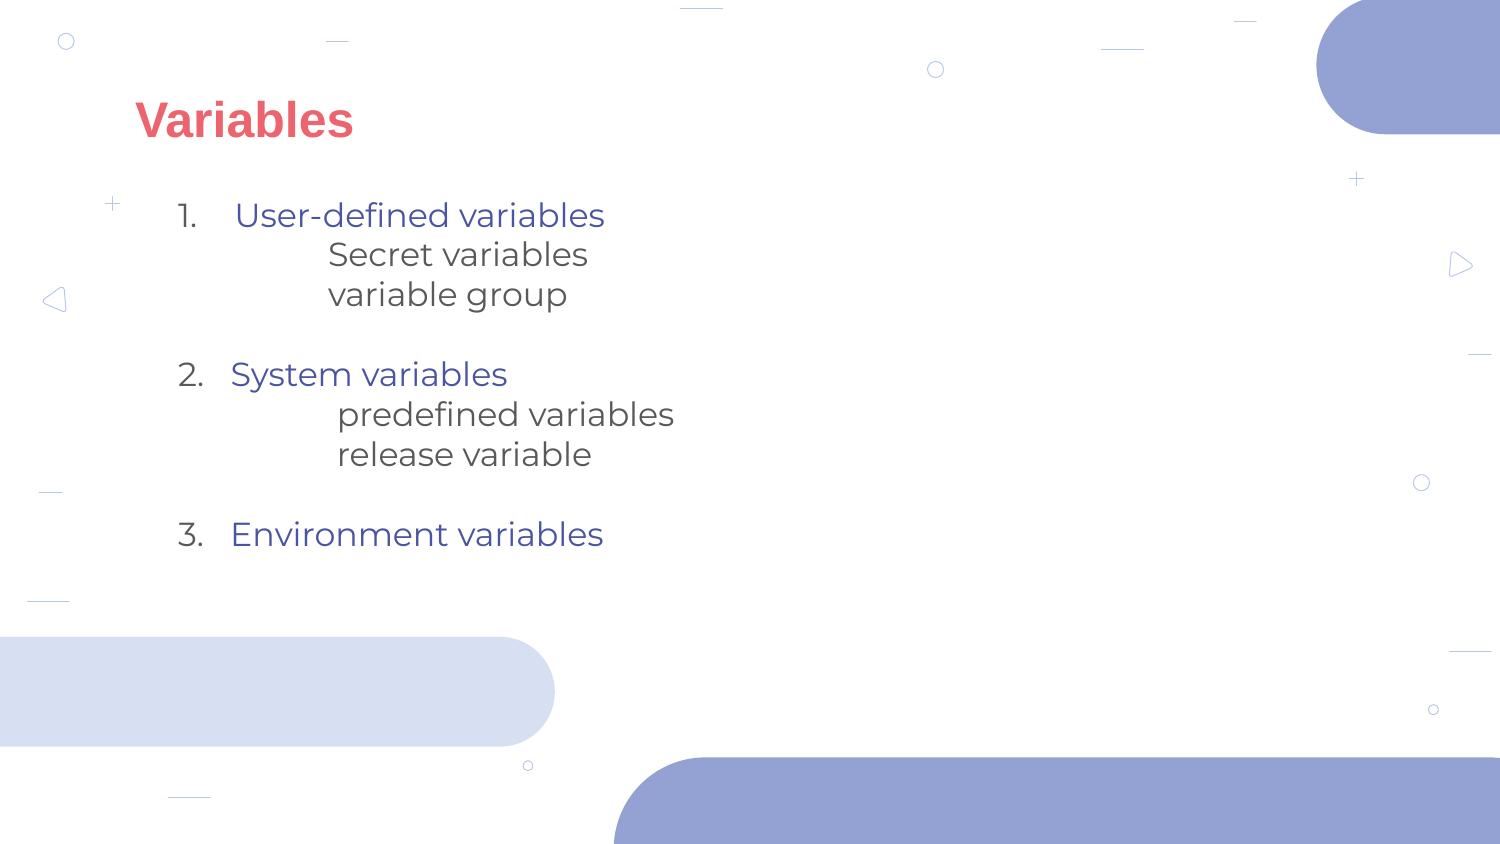

# Variables
User-defined variables
	Secret variables
	variable group

2.   System variables
	 predefined variables
	 release variable

3.   Environment variables